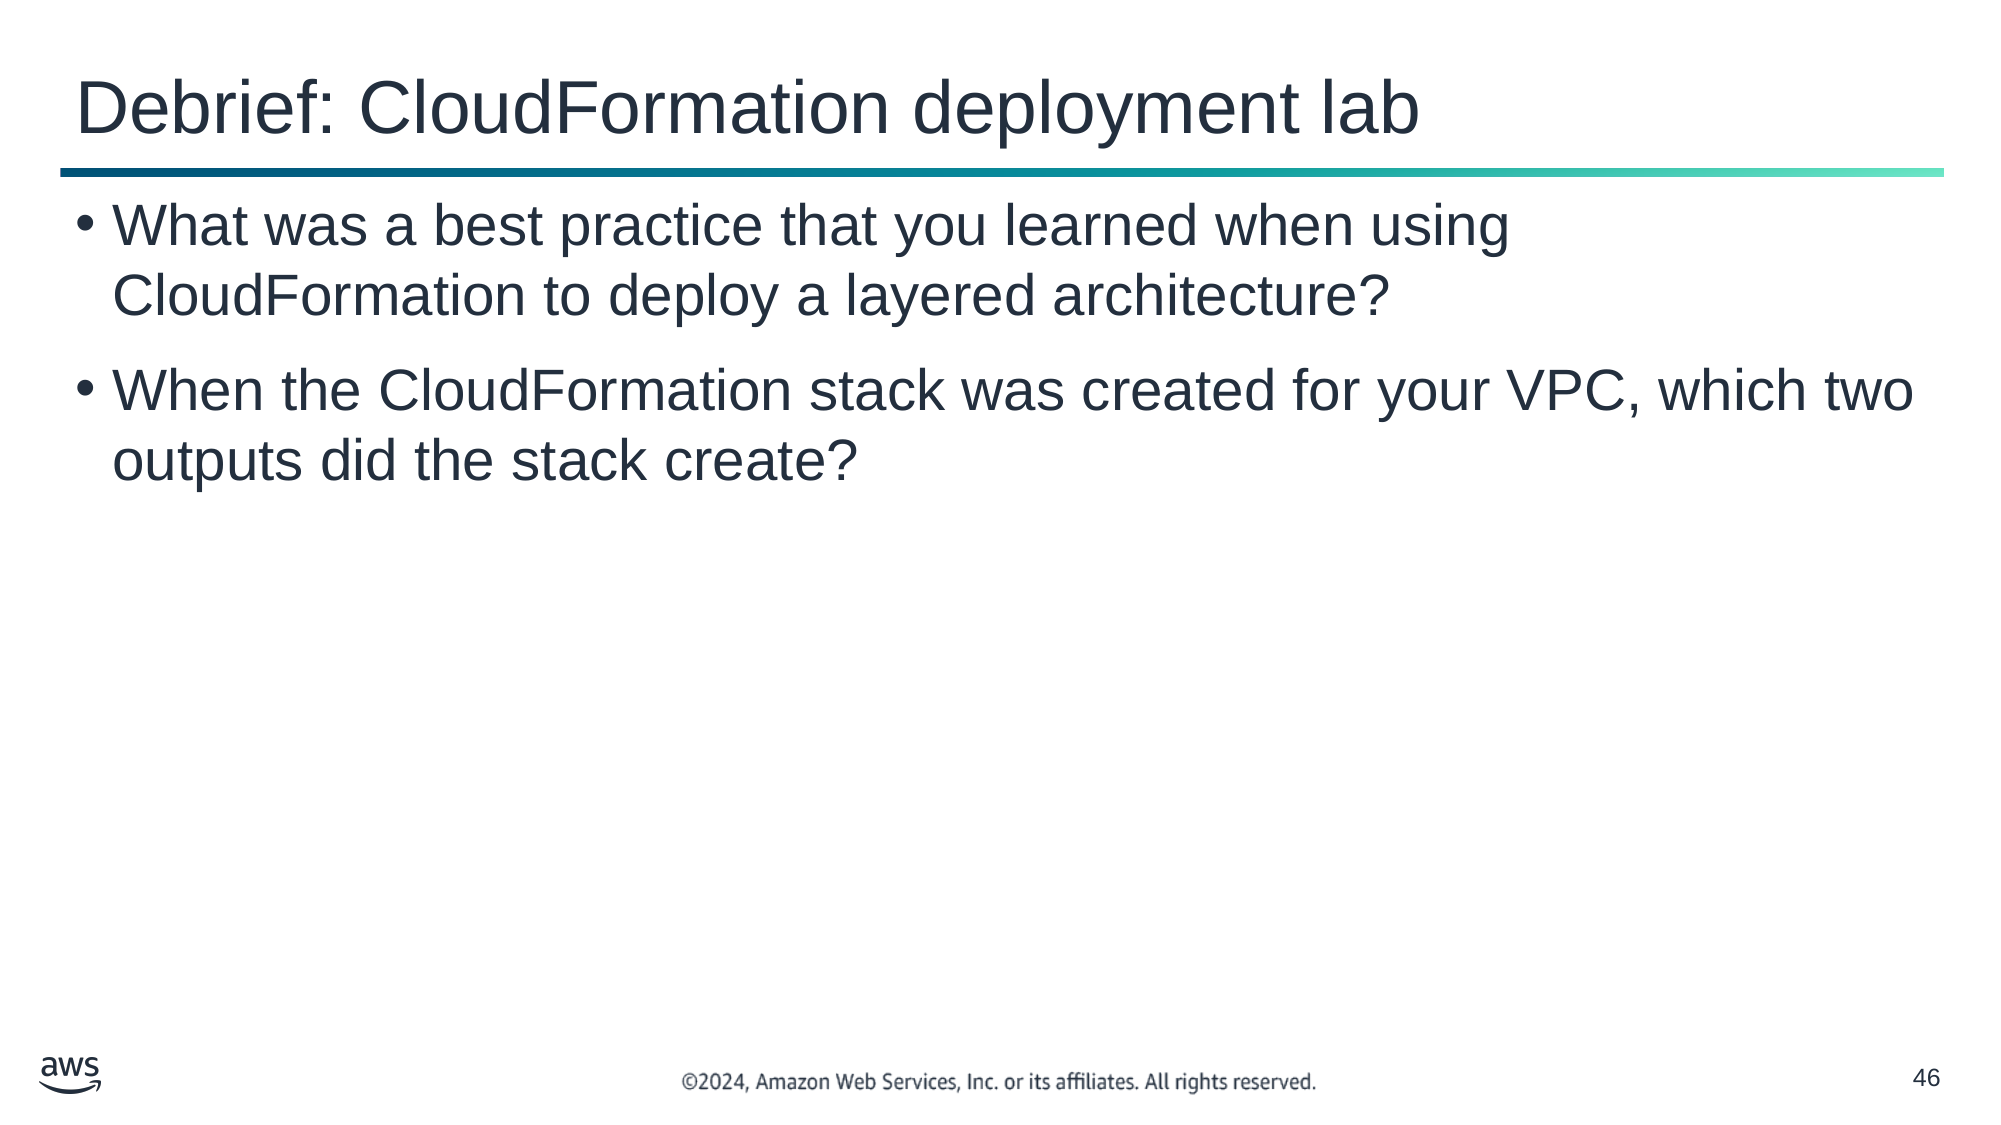

# Debrief: CloudFormation deployment lab
What was a best practice that you learned when using CloudFormation to deploy a layered architecture?
When the CloudFormation stack was created for your VPC, which two outputs did the stack create?

46